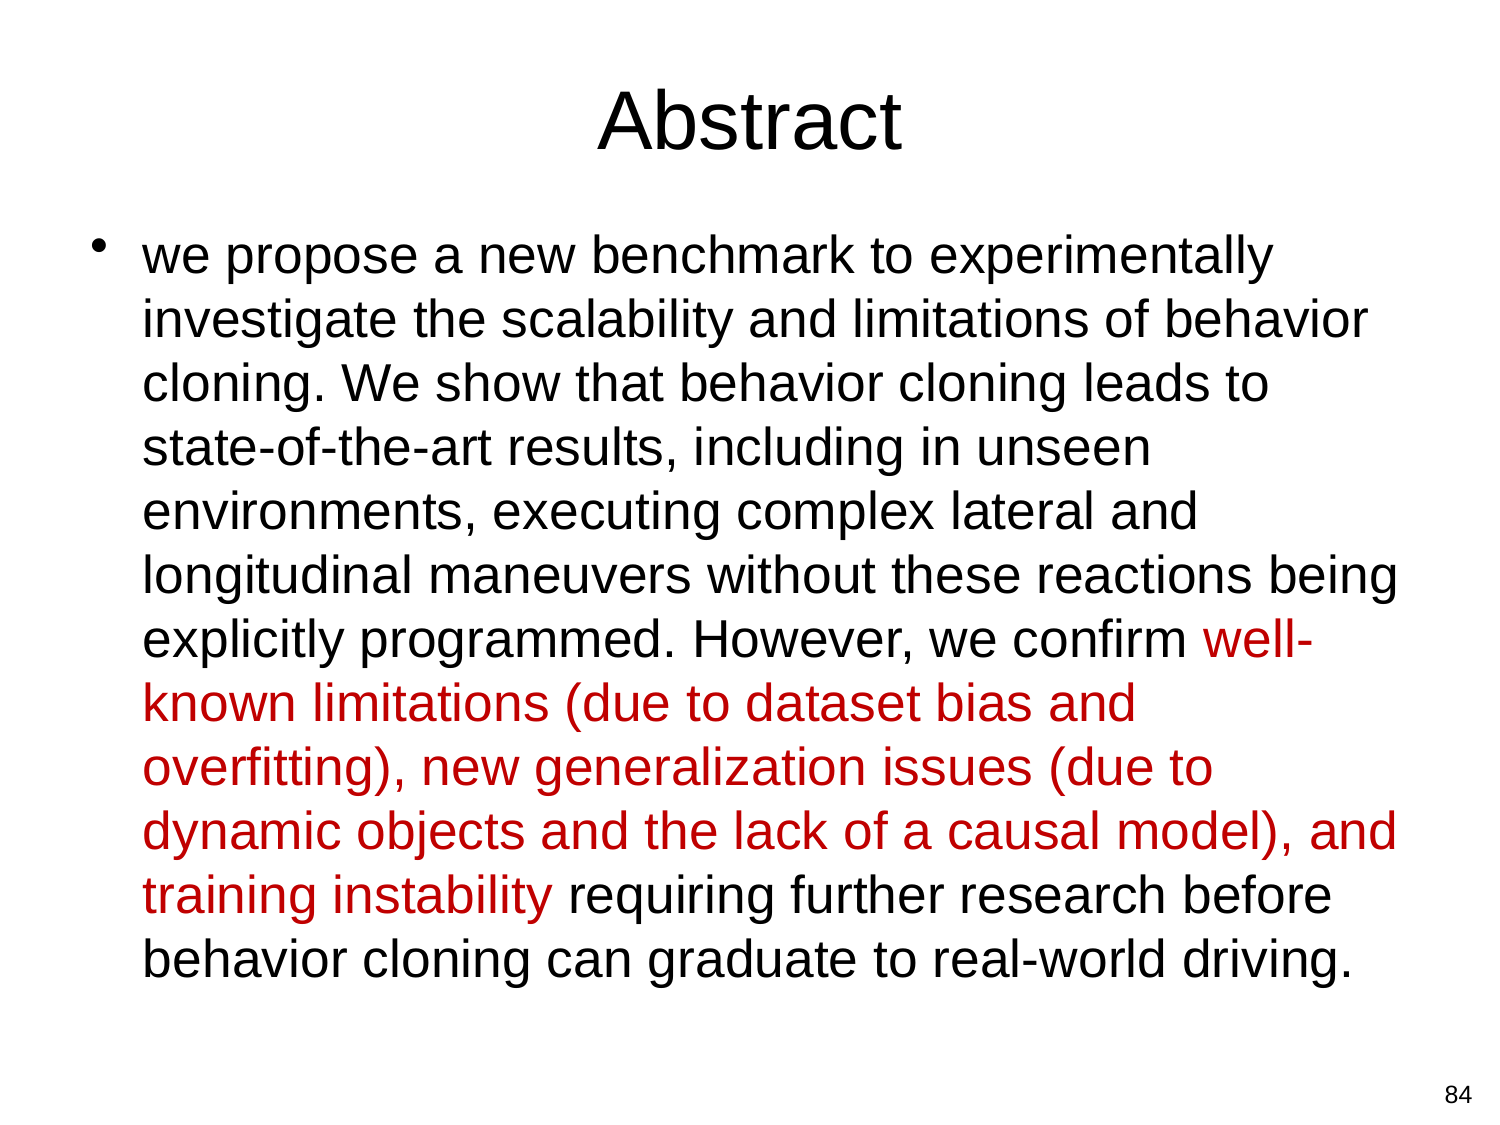

# Abstract
we propose a new benchmark to experimentally investigate the scalability and limitations of behavior cloning. We show that behavior cloning leads to state-of-the-art results, including in unseen environments, executing complex lateral and longitudinal maneuvers without these reactions being explicitly programmed. However, we confirm well-known limitations (due to dataset bias and overfitting), new generalization issues (due to dynamic objects and the lack of a causal model), and training instability requiring further research before behavior cloning can graduate to real-world driving.
84